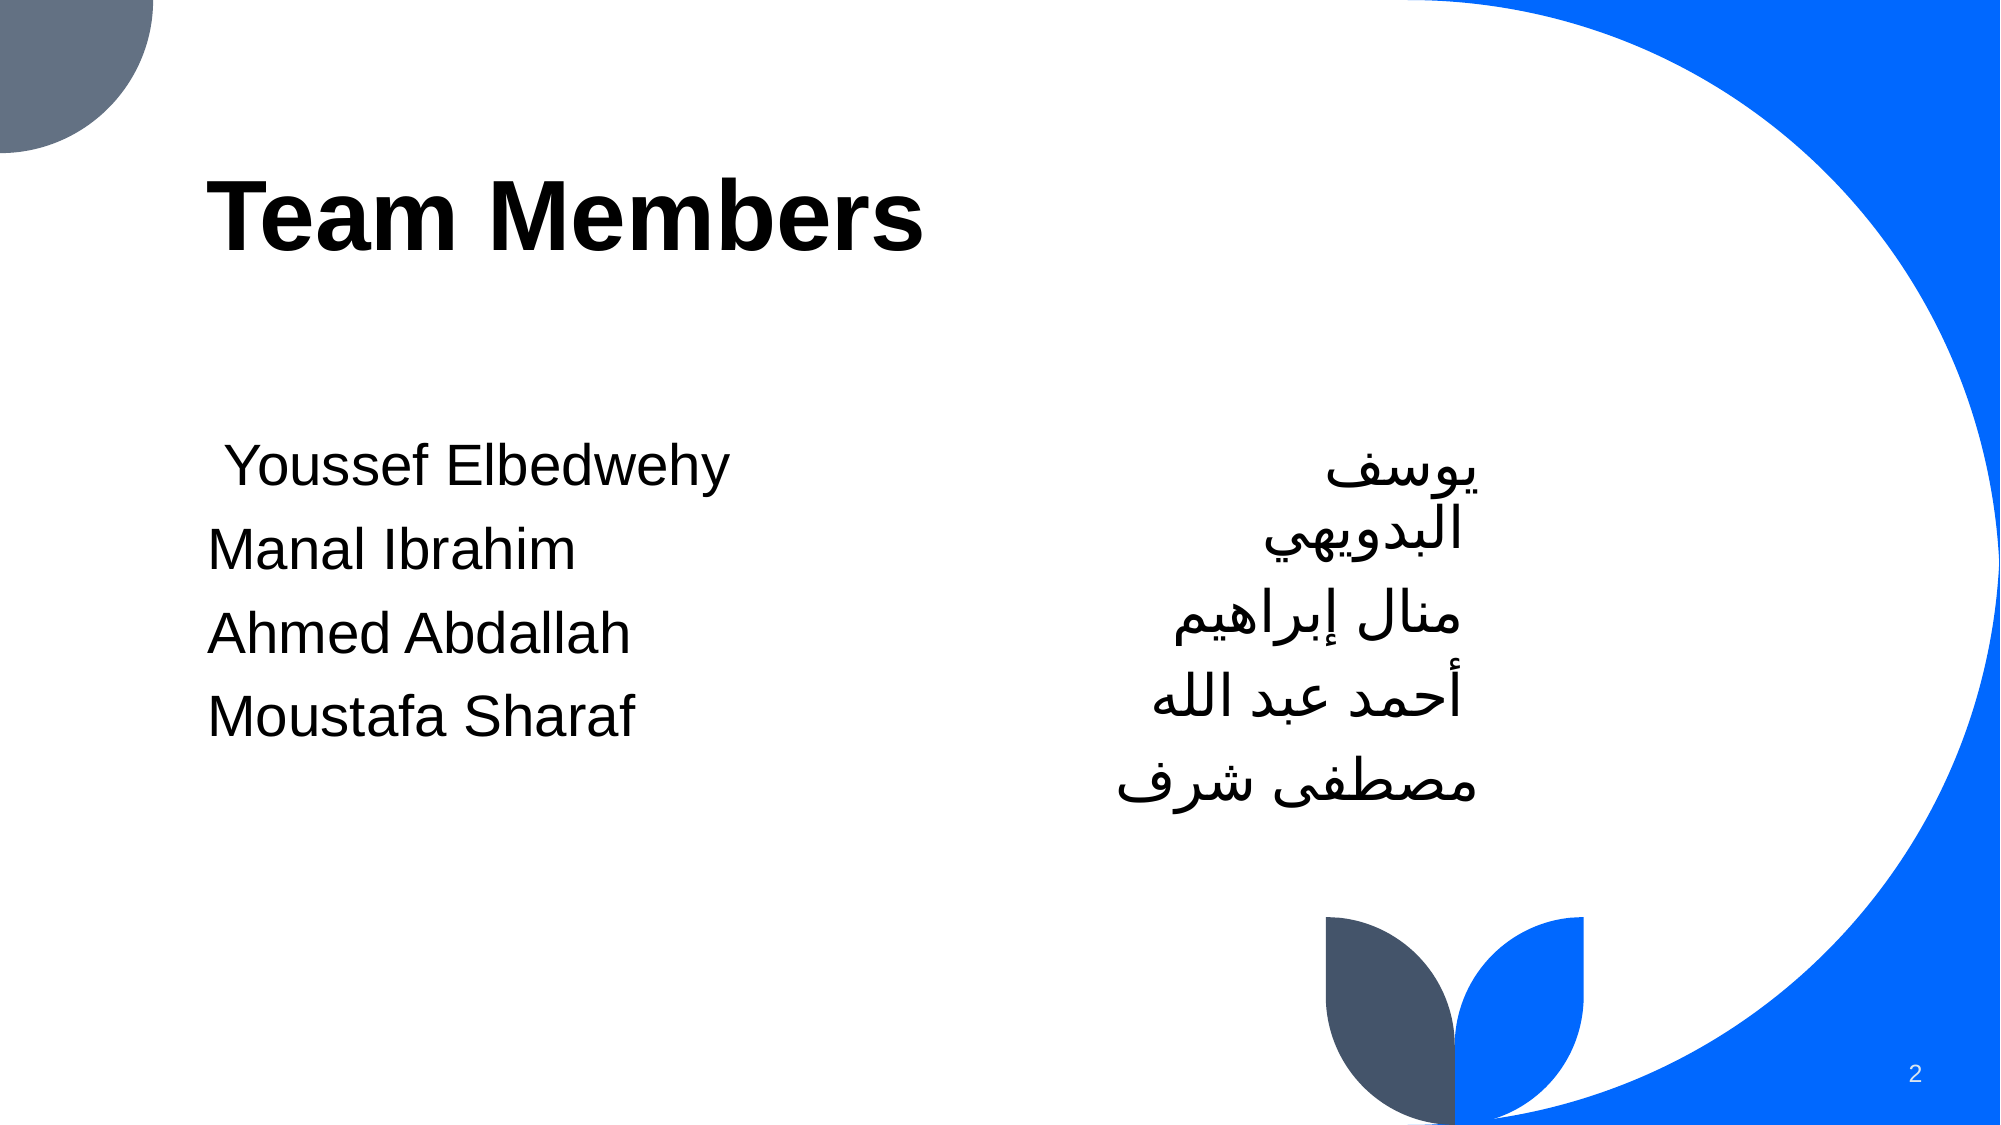

# Team Members
                                                                     يوسف البدويهي
منال إبراهيم
أحمد عبد الله
مصطفى شرف

                                                                     Youssef Elbedwehy
Manal Ibrahim
Ahmed Abdallah
Moustafa Sharaf

2